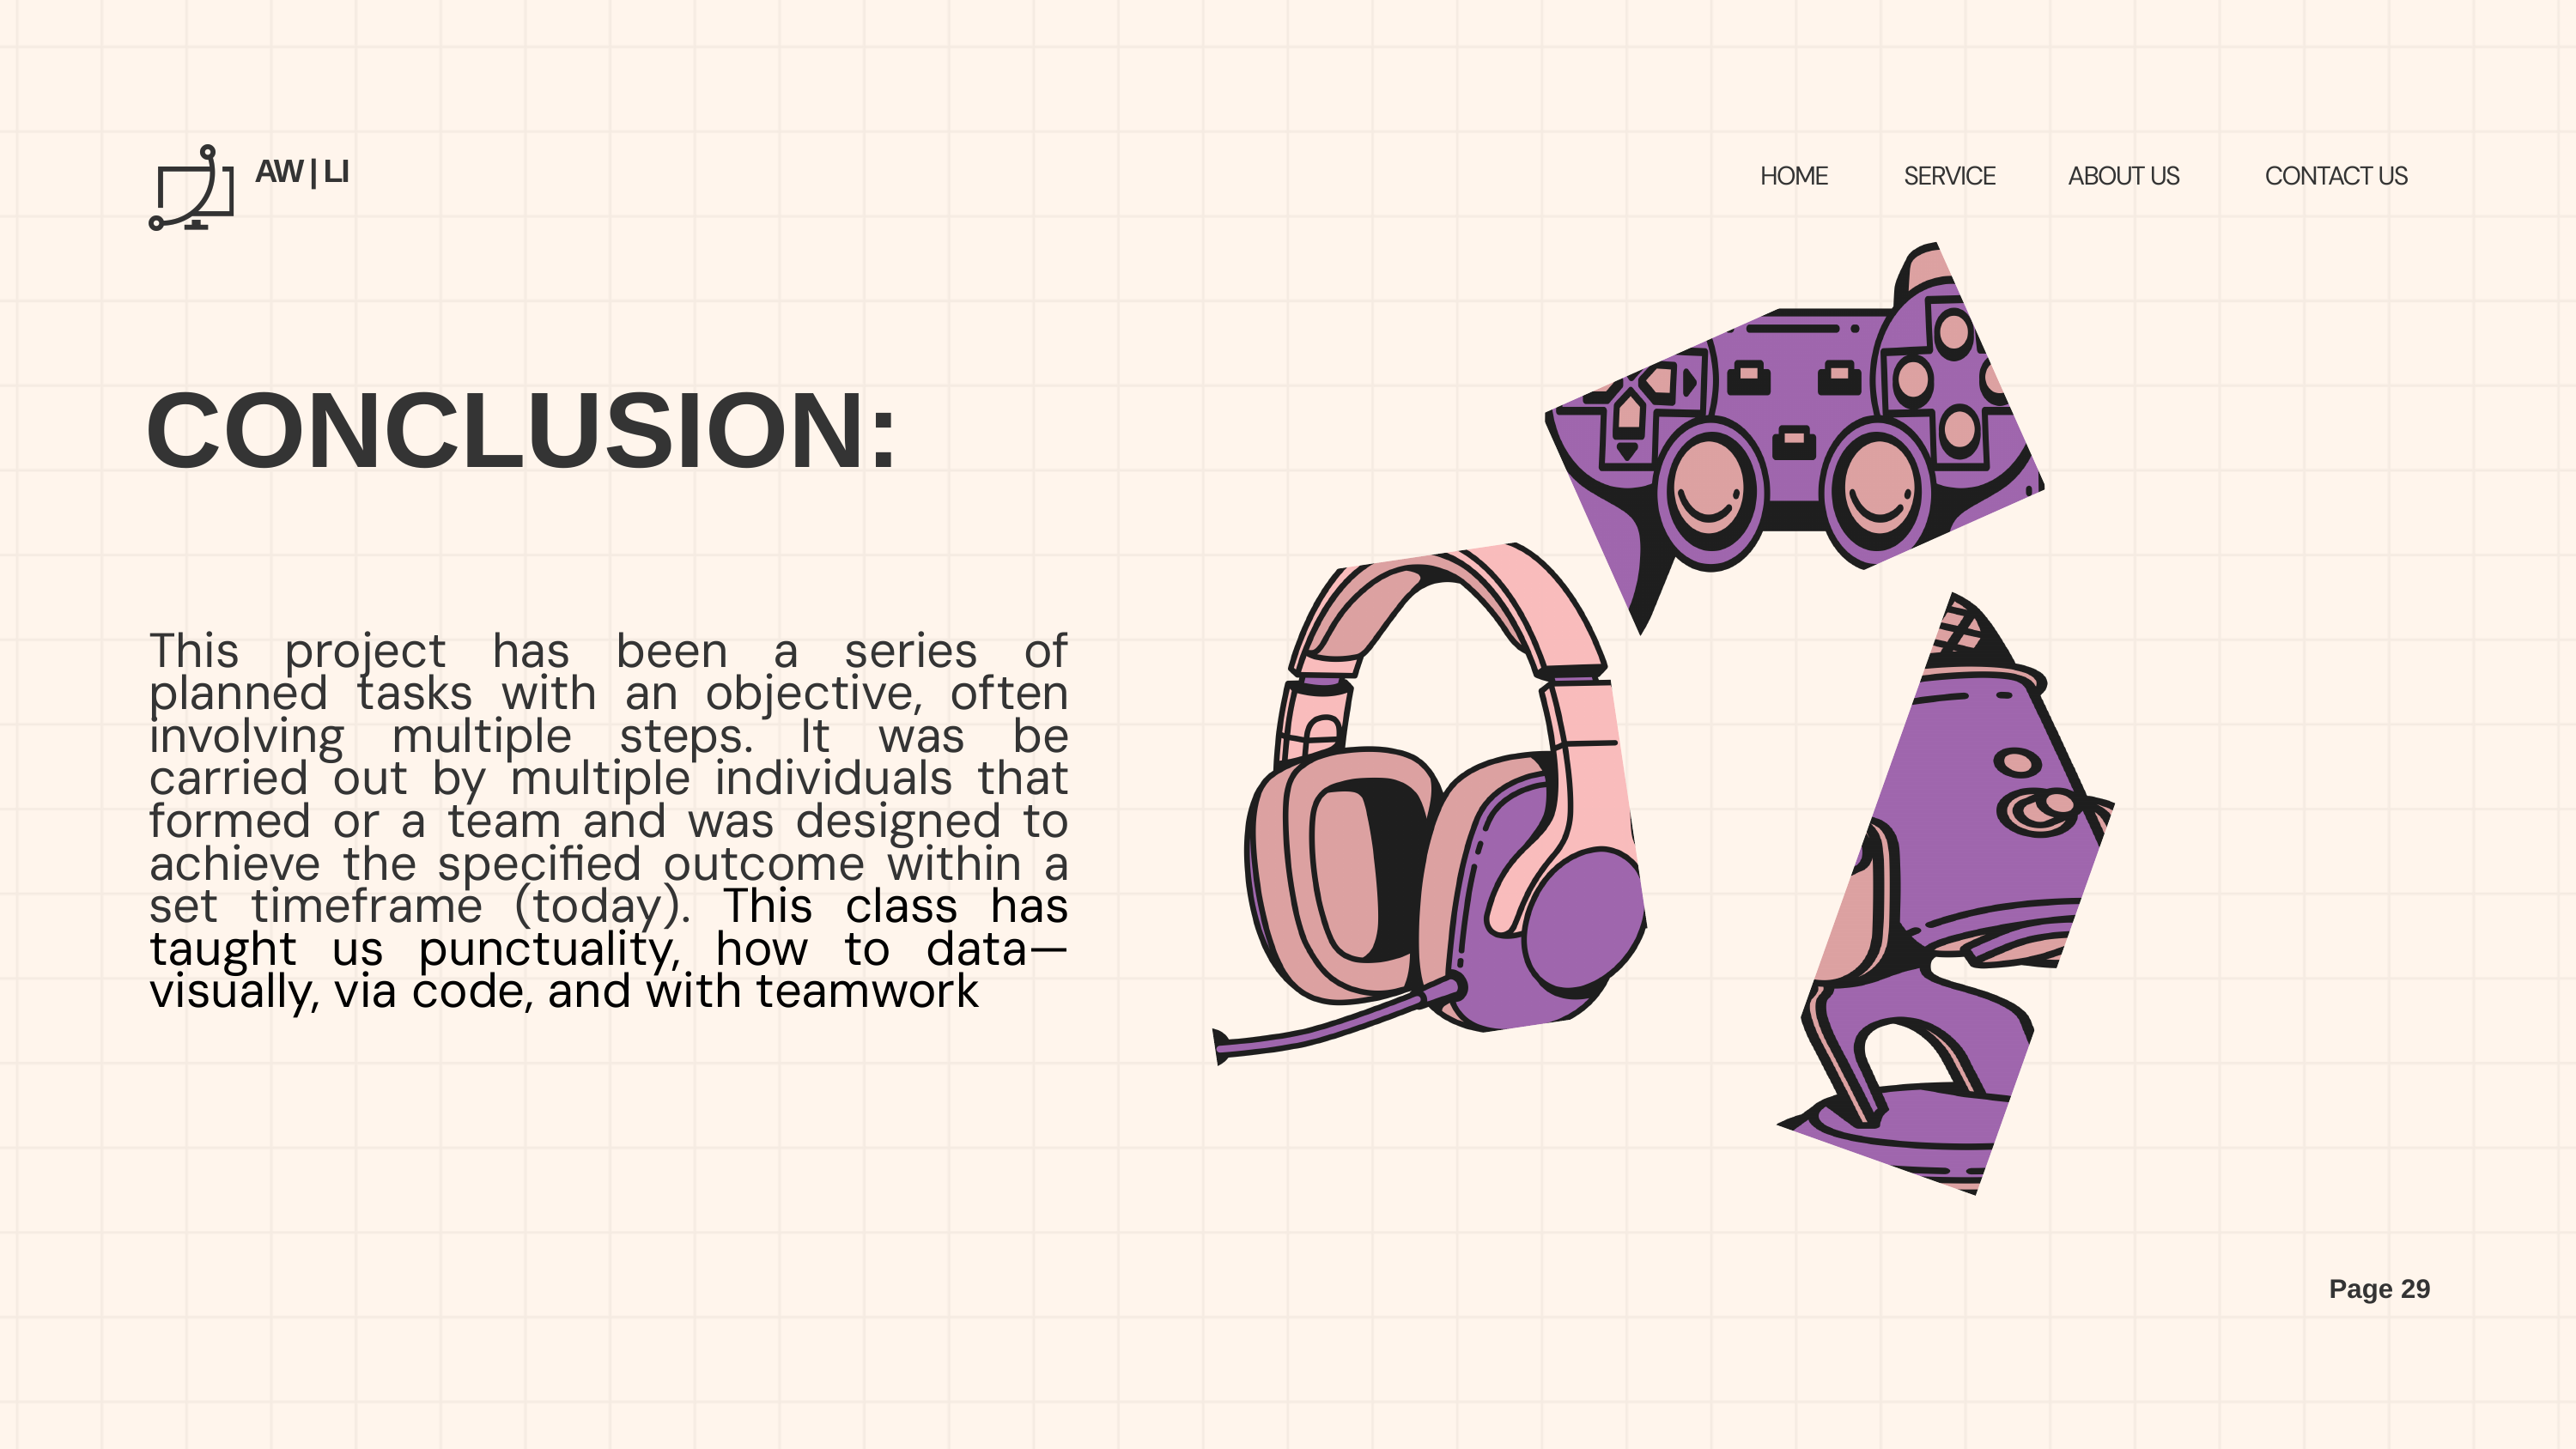

AW | LI
HOME
SERVICE
ABOUT US
CONTACT US

CONCLUSION:

This project has been a series of planned tasks with an objective, often involving multiple steps. It was be carried out by multiple individuals that formed or a team and was designed to achieve the specified outcome within a set timeframe (today). This class has taught us punctuality, how to data—visually, via code, and with teamwork
Page 29